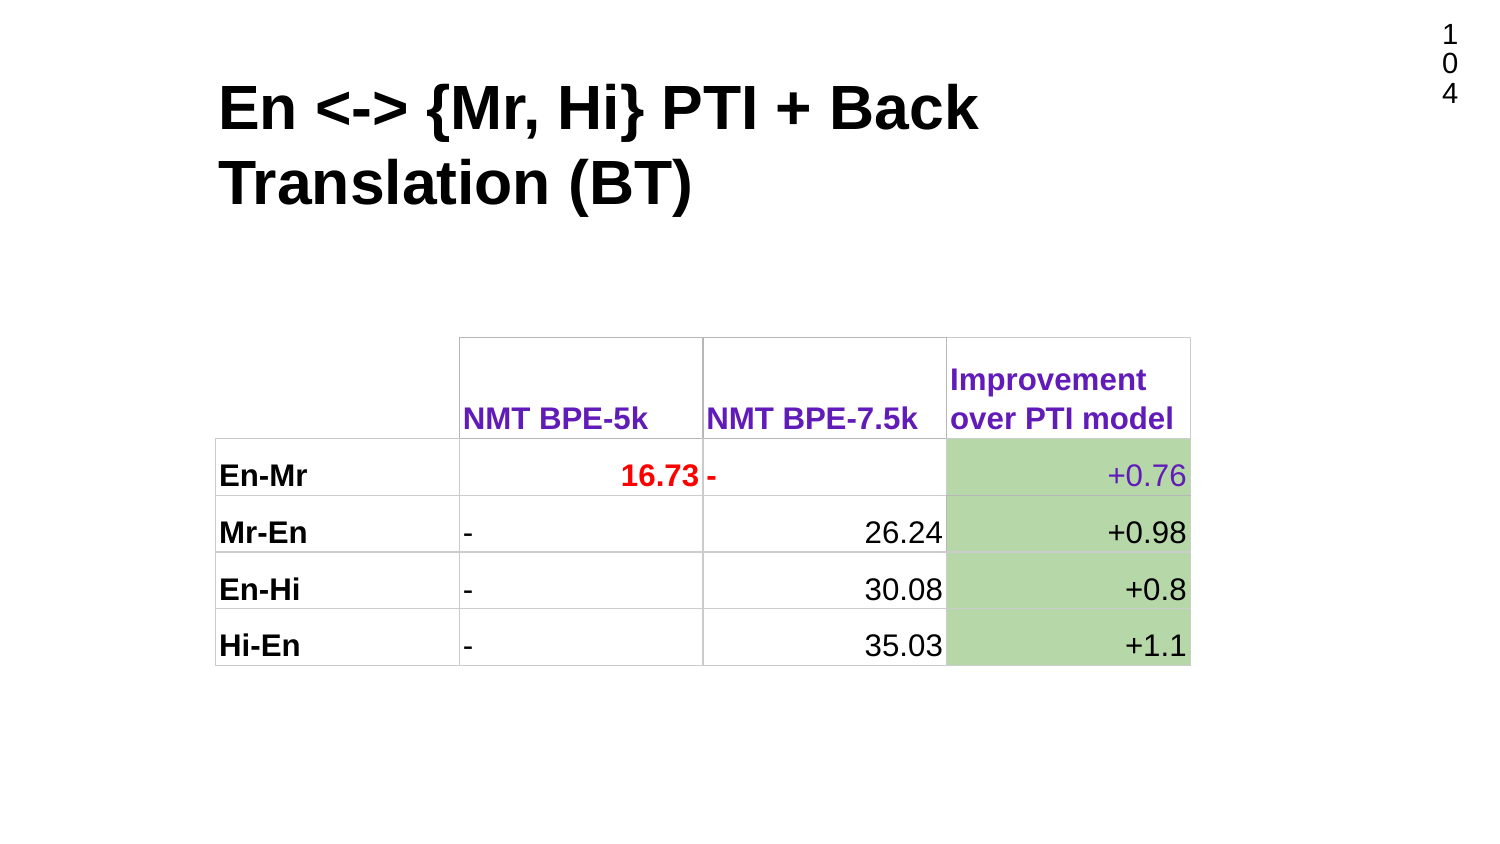

104
# En <-> {Mr, Hi} PTI + Back Translation (BT)
|  | NMT BPE-5k | NMT BPE-7.5k | Improvement over PTI model |
| --- | --- | --- | --- |
| En-Mr | 16.73 | - | +0.76 |
| Mr-En | - | 26.24 | +0.98 |
| En-Hi | - | 30.08 | +0.8 |
| Hi-En | - | 35.03 | +1.1 |